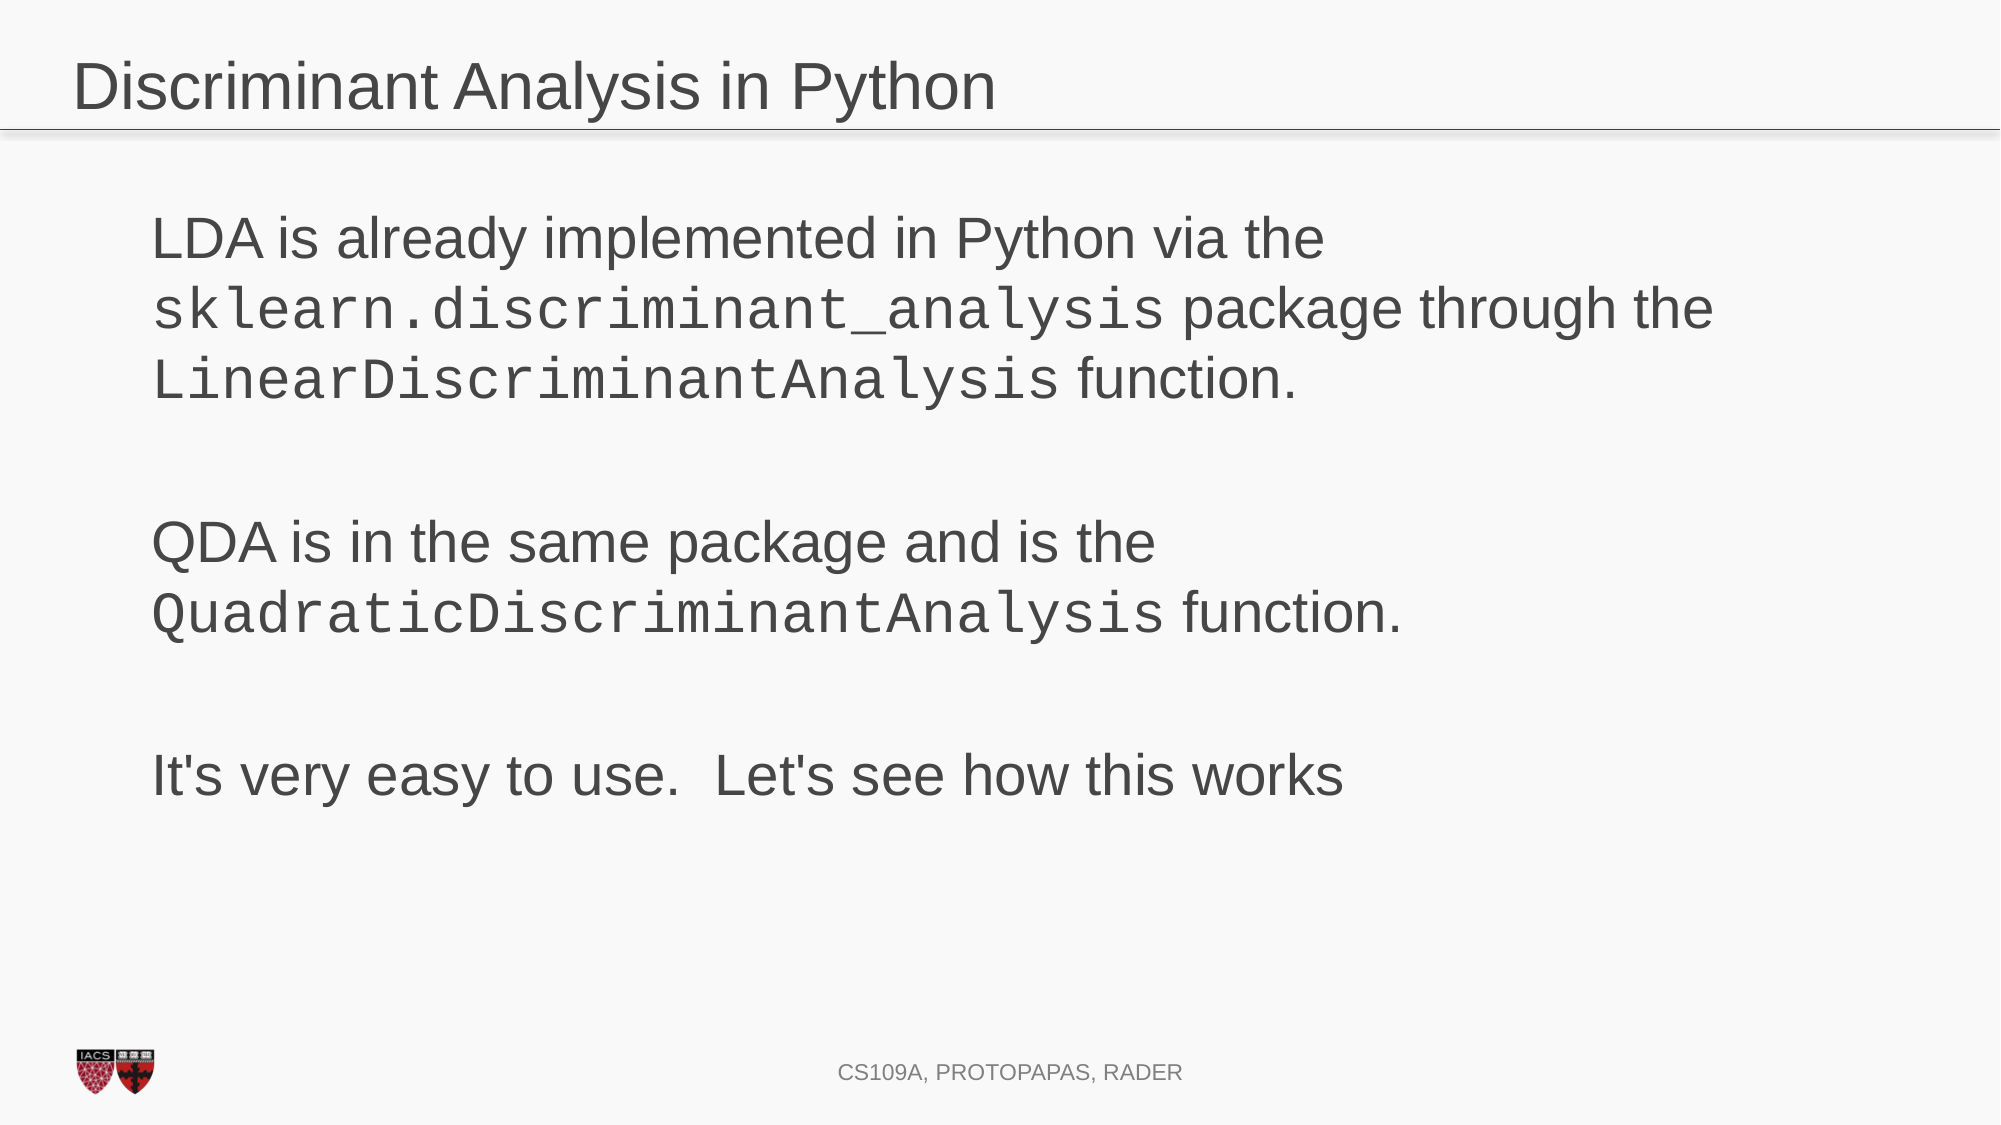

# Discriminant Analysis in Python
LDA is already implemented in Python via the sklearn.discriminant_analysis package through the LinearDiscriminantAnalysis function.

QDA is in the same package and is the QuadraticDiscriminantAnalysis function.

It's very easy to use.  Let's see how this works